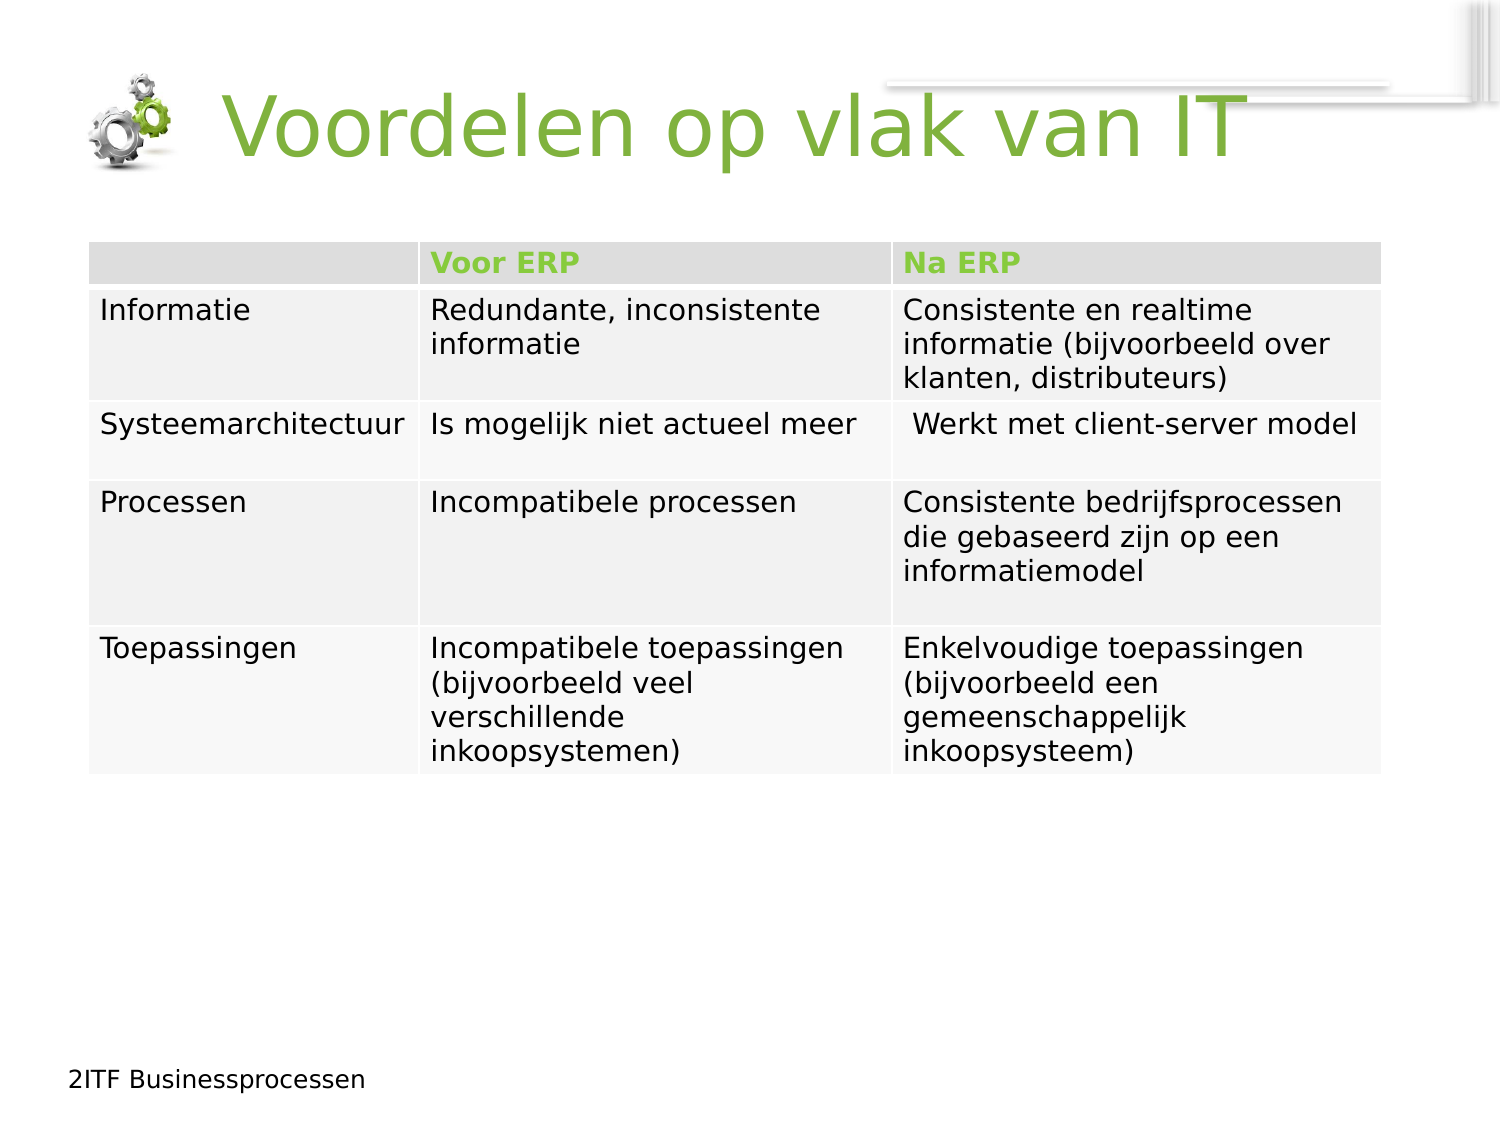

# Voordelen op vlak van IT
|  | Voor ERP | Na ERP |
| --- | --- | --- |
| Informatie | Redundante, inconsistente informatie | Consistente en realtime informatie (bijvoorbeeld over klanten, distributeurs) |
| Systeemarchitectuur | Is mogelijk niet actueel meer | Werkt met client-server model |
| Processen | Incompatibele processen | Consistente bedrijfsprocessen die gebaseerd zijn op een informatiemodel |
| Toepassingen | Incompatibele toepassingen (bijvoorbeeld veel verschillende inkoopsystemen) | Enkelvoudige toepassingen (bijvoorbeeld een gemeenschappelijk inkoopsysteem) |